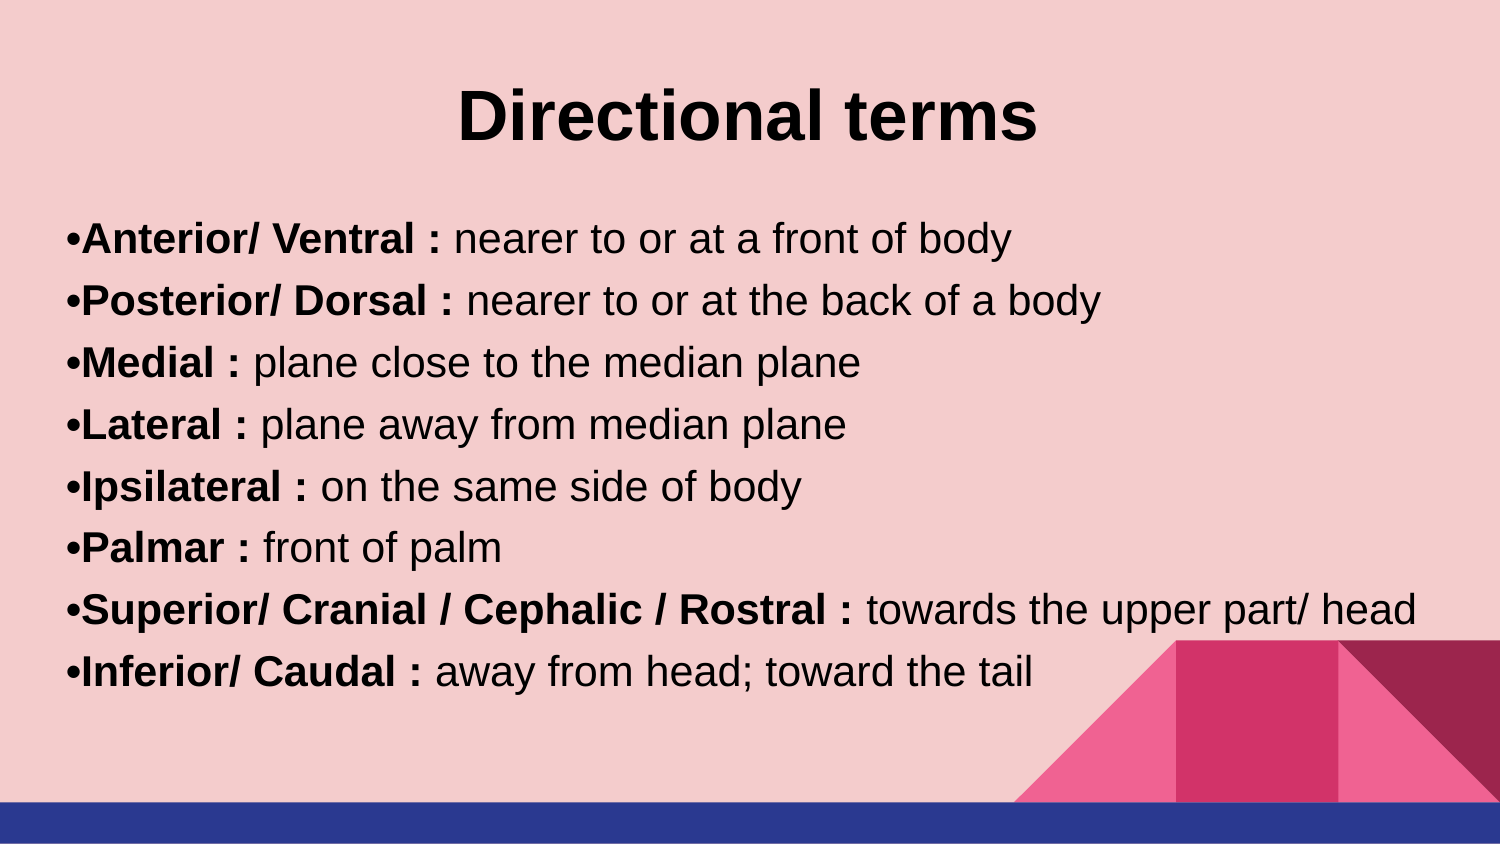

# Directional terms

•Anterior/ Ventral : nearer to or at a front of body
•Posterior/ Dorsal : nearer to or at the back of a body
•Medial : plane close to the median plane
•Lateral : plane away from median plane
•Ipsilateral : on the same side of body
•Palmar : front of palm
•Superior/ Cranial / Cephalic / Rostral : towards the upper part/ head
•Inferior/ Caudal : away from head; toward the tail